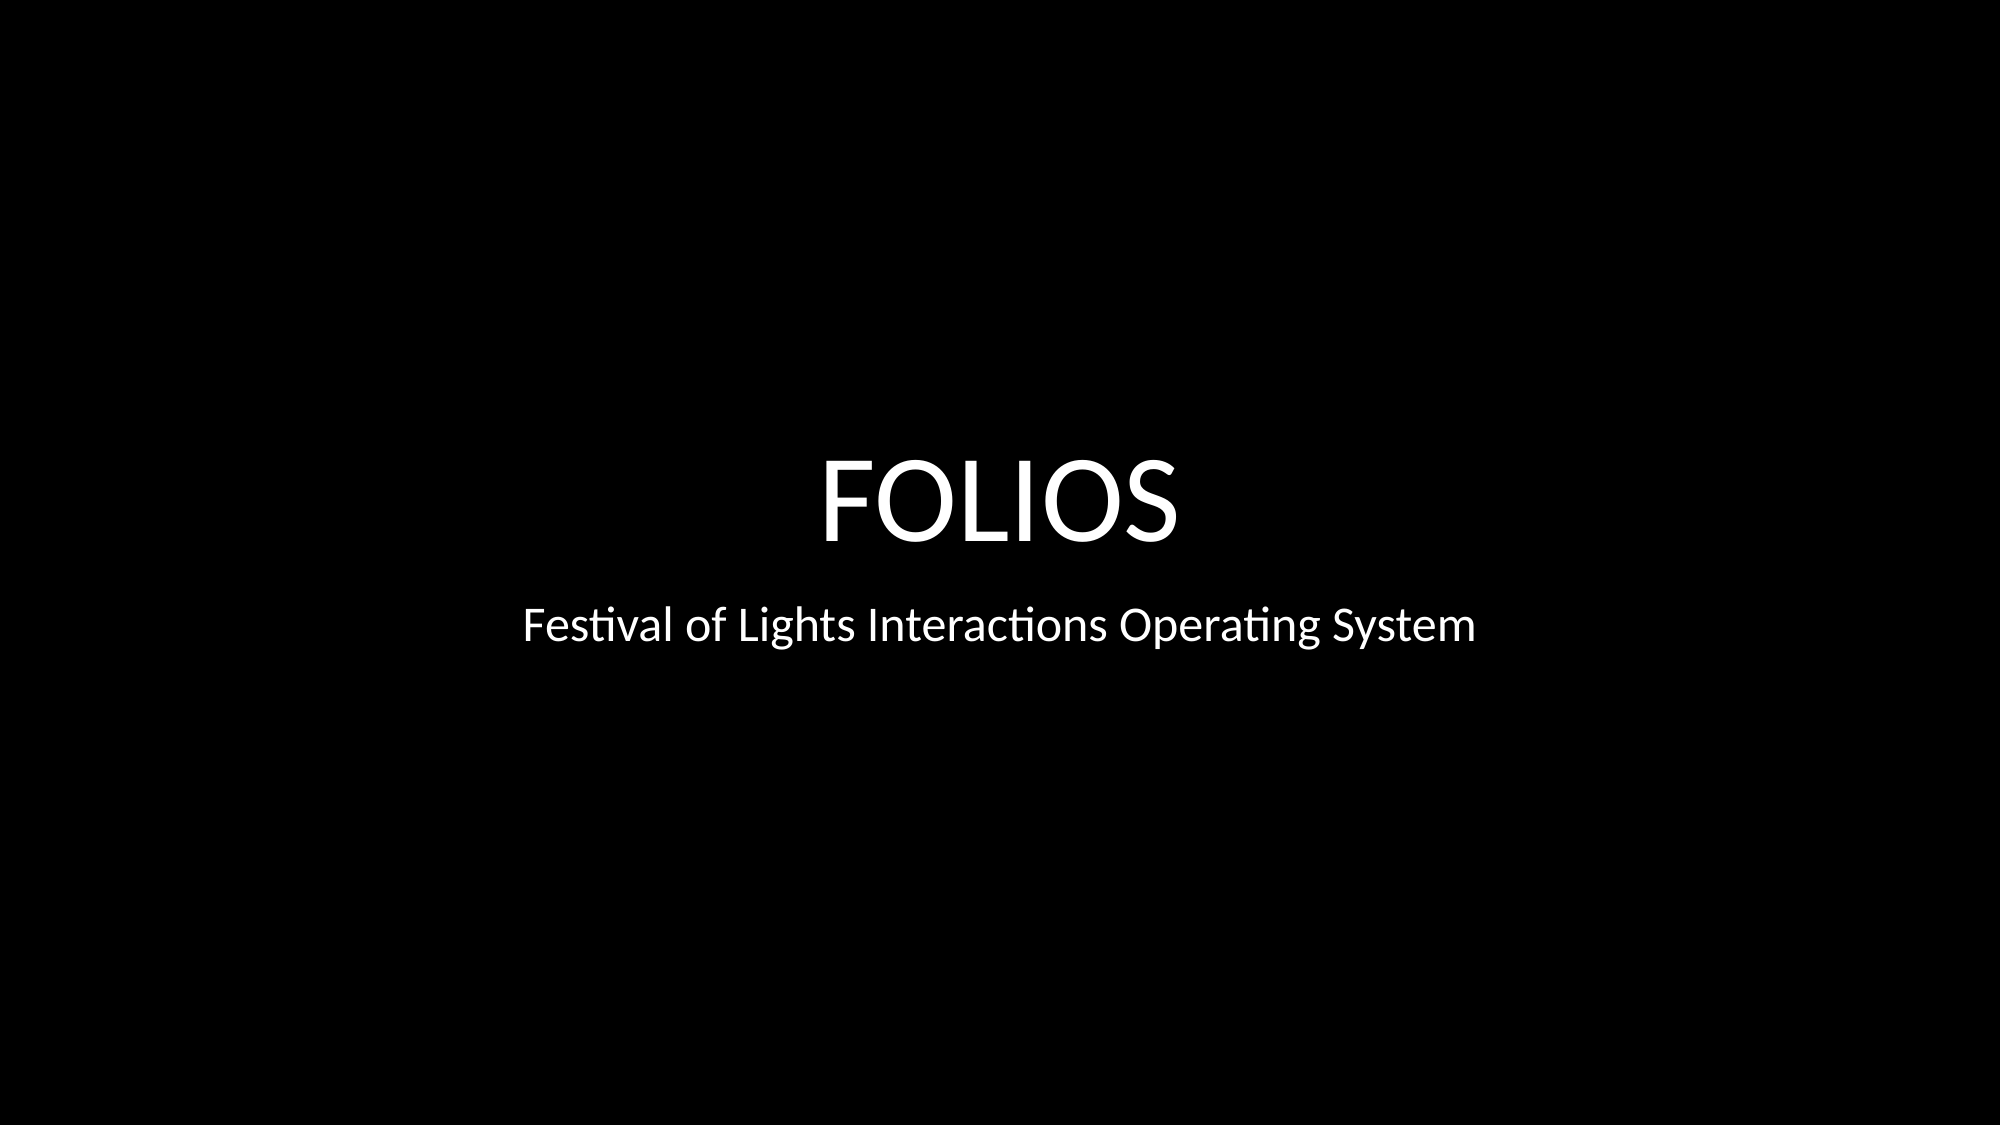

# FOLIOS
Festival of Lights Interactions Operating System